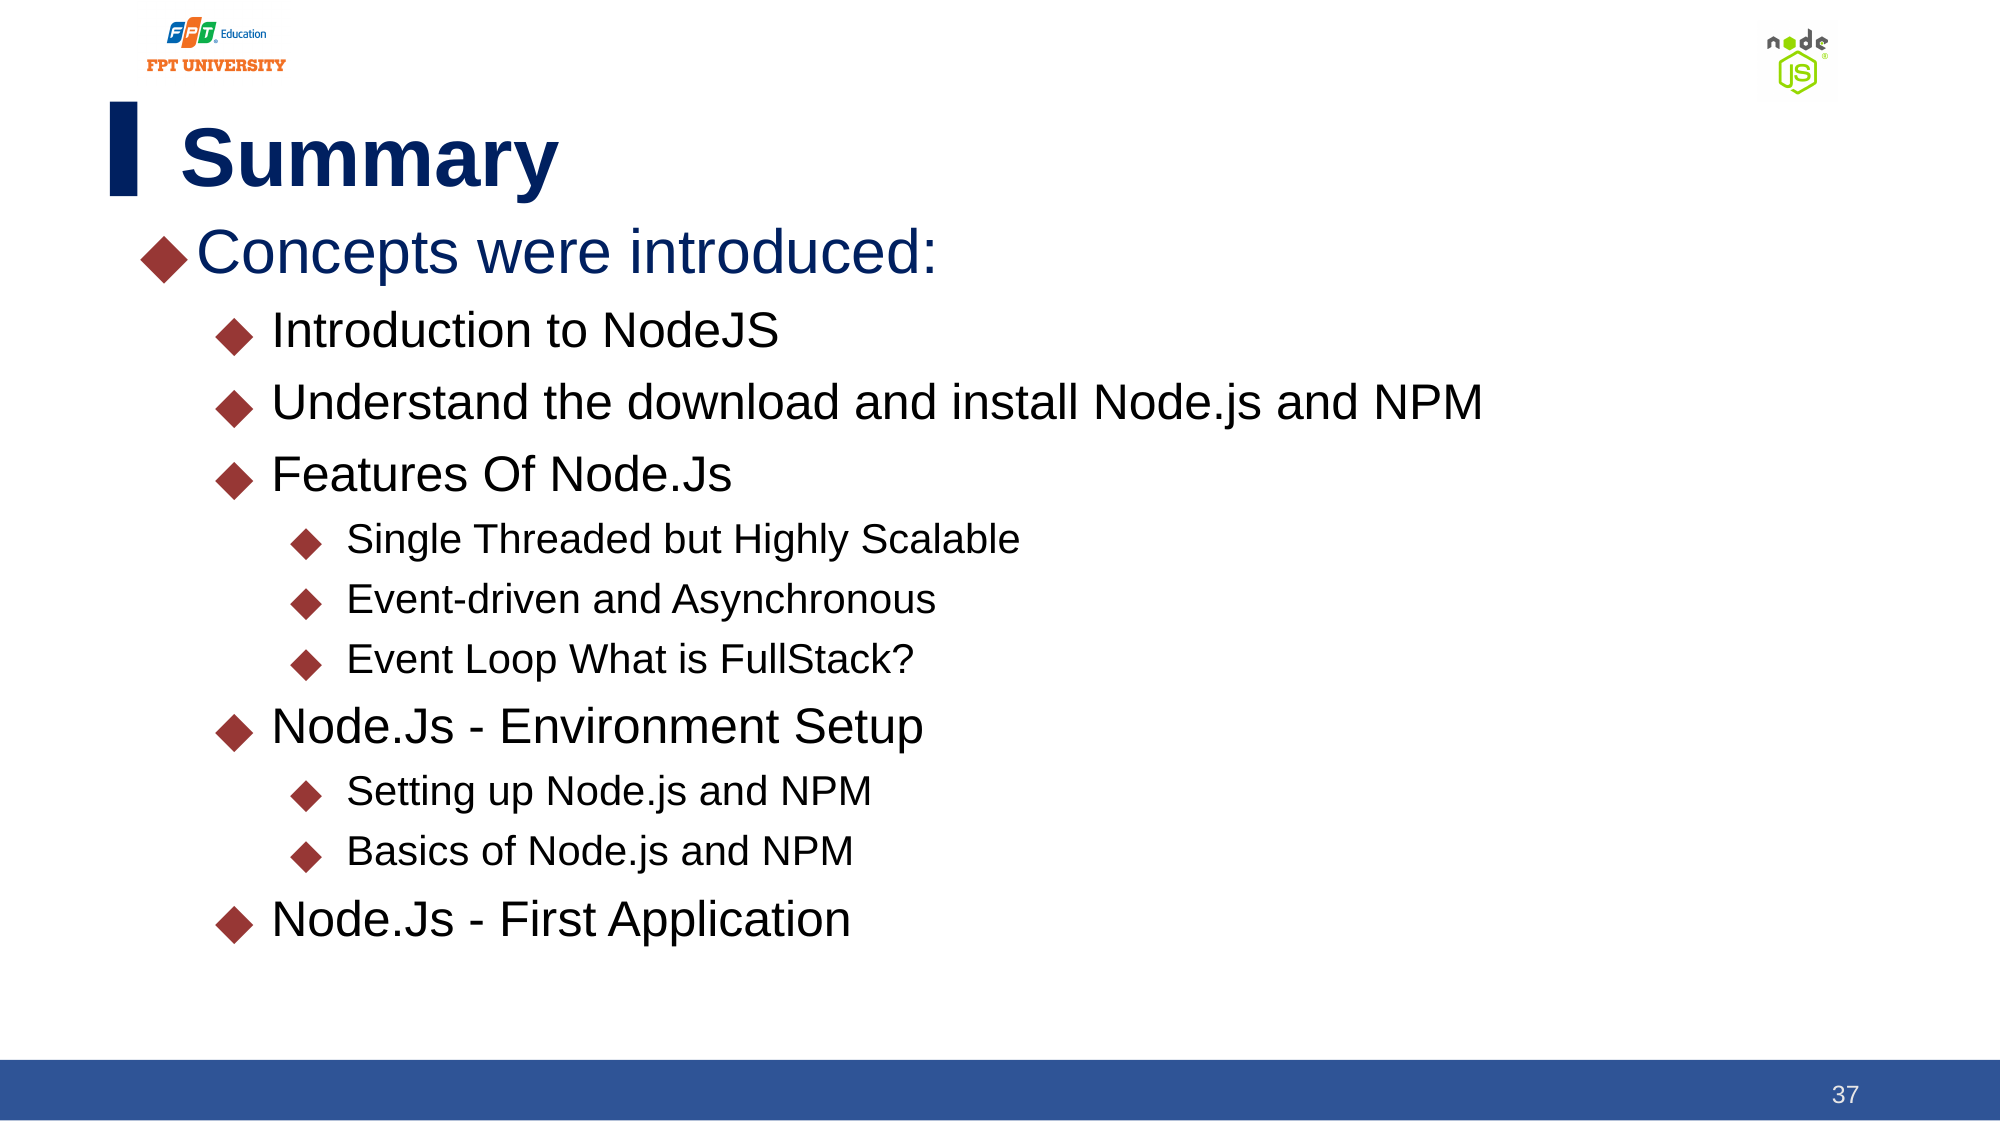

# Summary
Concepts were introduced:
Introduction to NodeJS
Understand the download and install Node.js and NPM
Features Of Node.Js
Single Threaded but Highly Scalable
Event-driven and Asynchronous
Event Loop What is FullStack?
Node.Js - Environment Setup
Setting up Node.js and NPM
Basics of Node.js and NPM
Node.Js - First Application

37